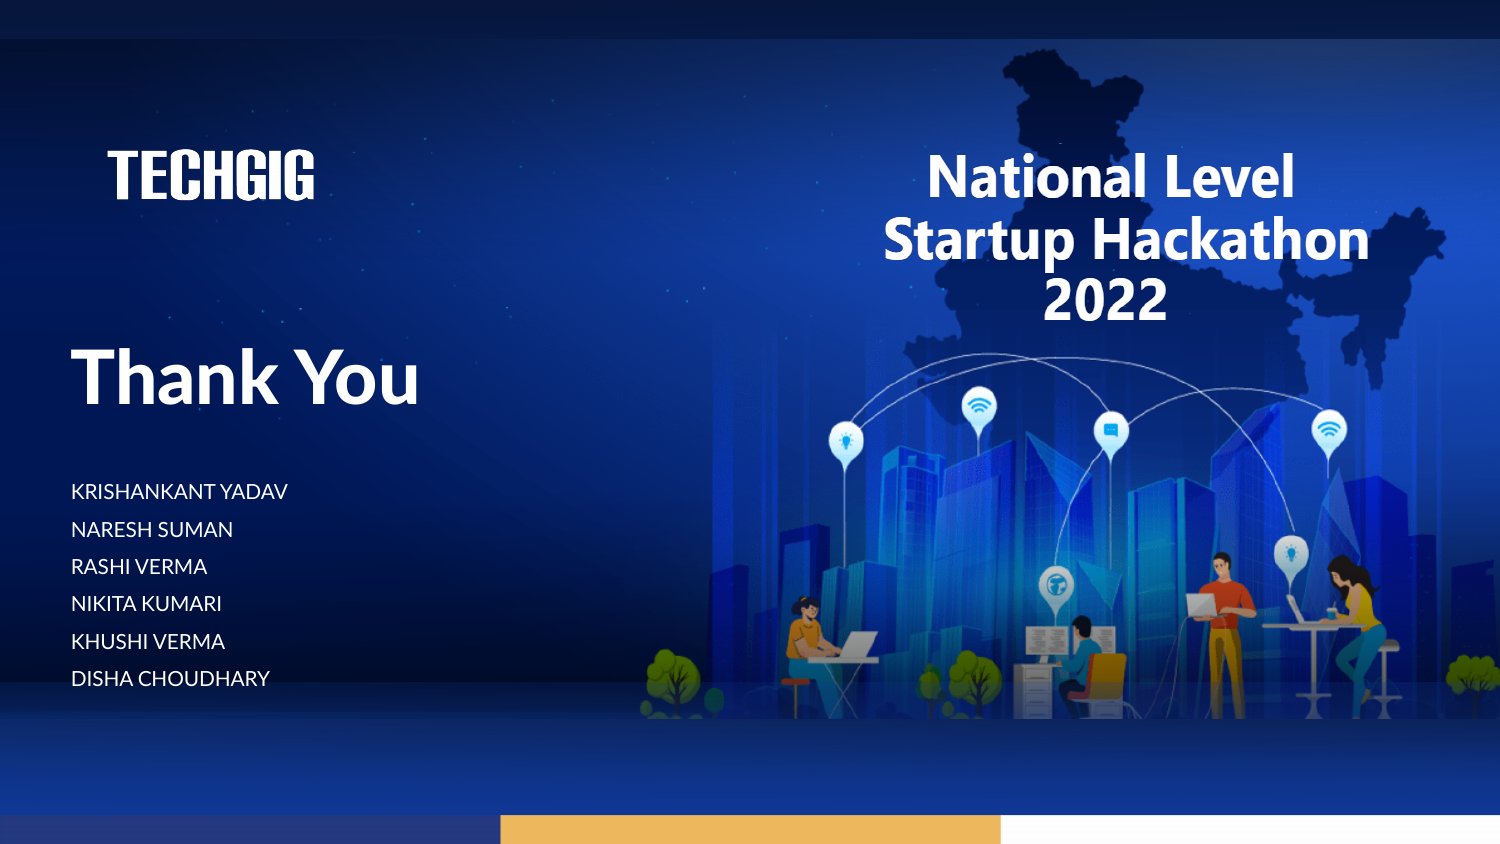

# Thank You
KRISHANKANT YADAV
NARESH SUMAN
RASHI VERMA
NIKITA KUMARI
KHUSHI VERMA
DISHA CHOUDHARY